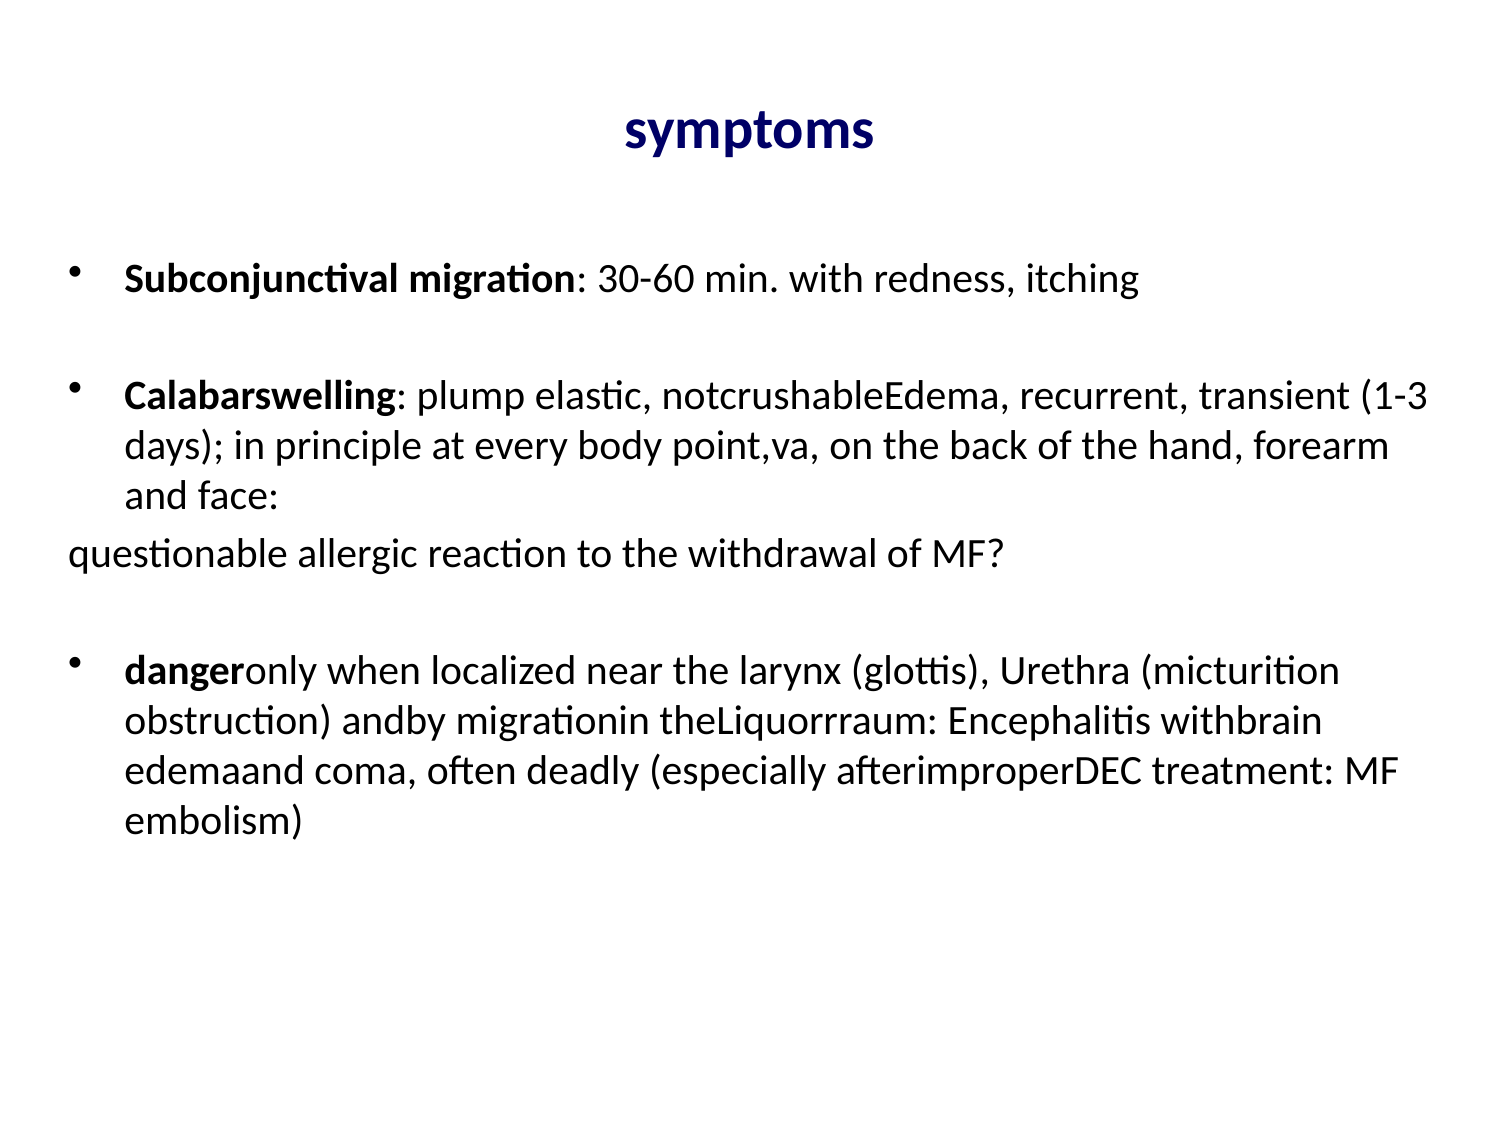

# symptoms
Subconjunctival migration: 30-60 min. with redness, itching

Calabarswelling: plump elastic, notcrushableEdema, recurrent, transient (1-3 days); in principle at every body point,va, on the back of the hand, forearm and face:
questionable allergic reaction to the withdrawal of MF?

dangeronly when localized near the larynx (glottis), Urethra (micturition obstruction) andby migrationin theLiquorrraum: Encephalitis withbrain edemaand coma, often deadly (especially afterimproperDEC treatment: MF embolism)